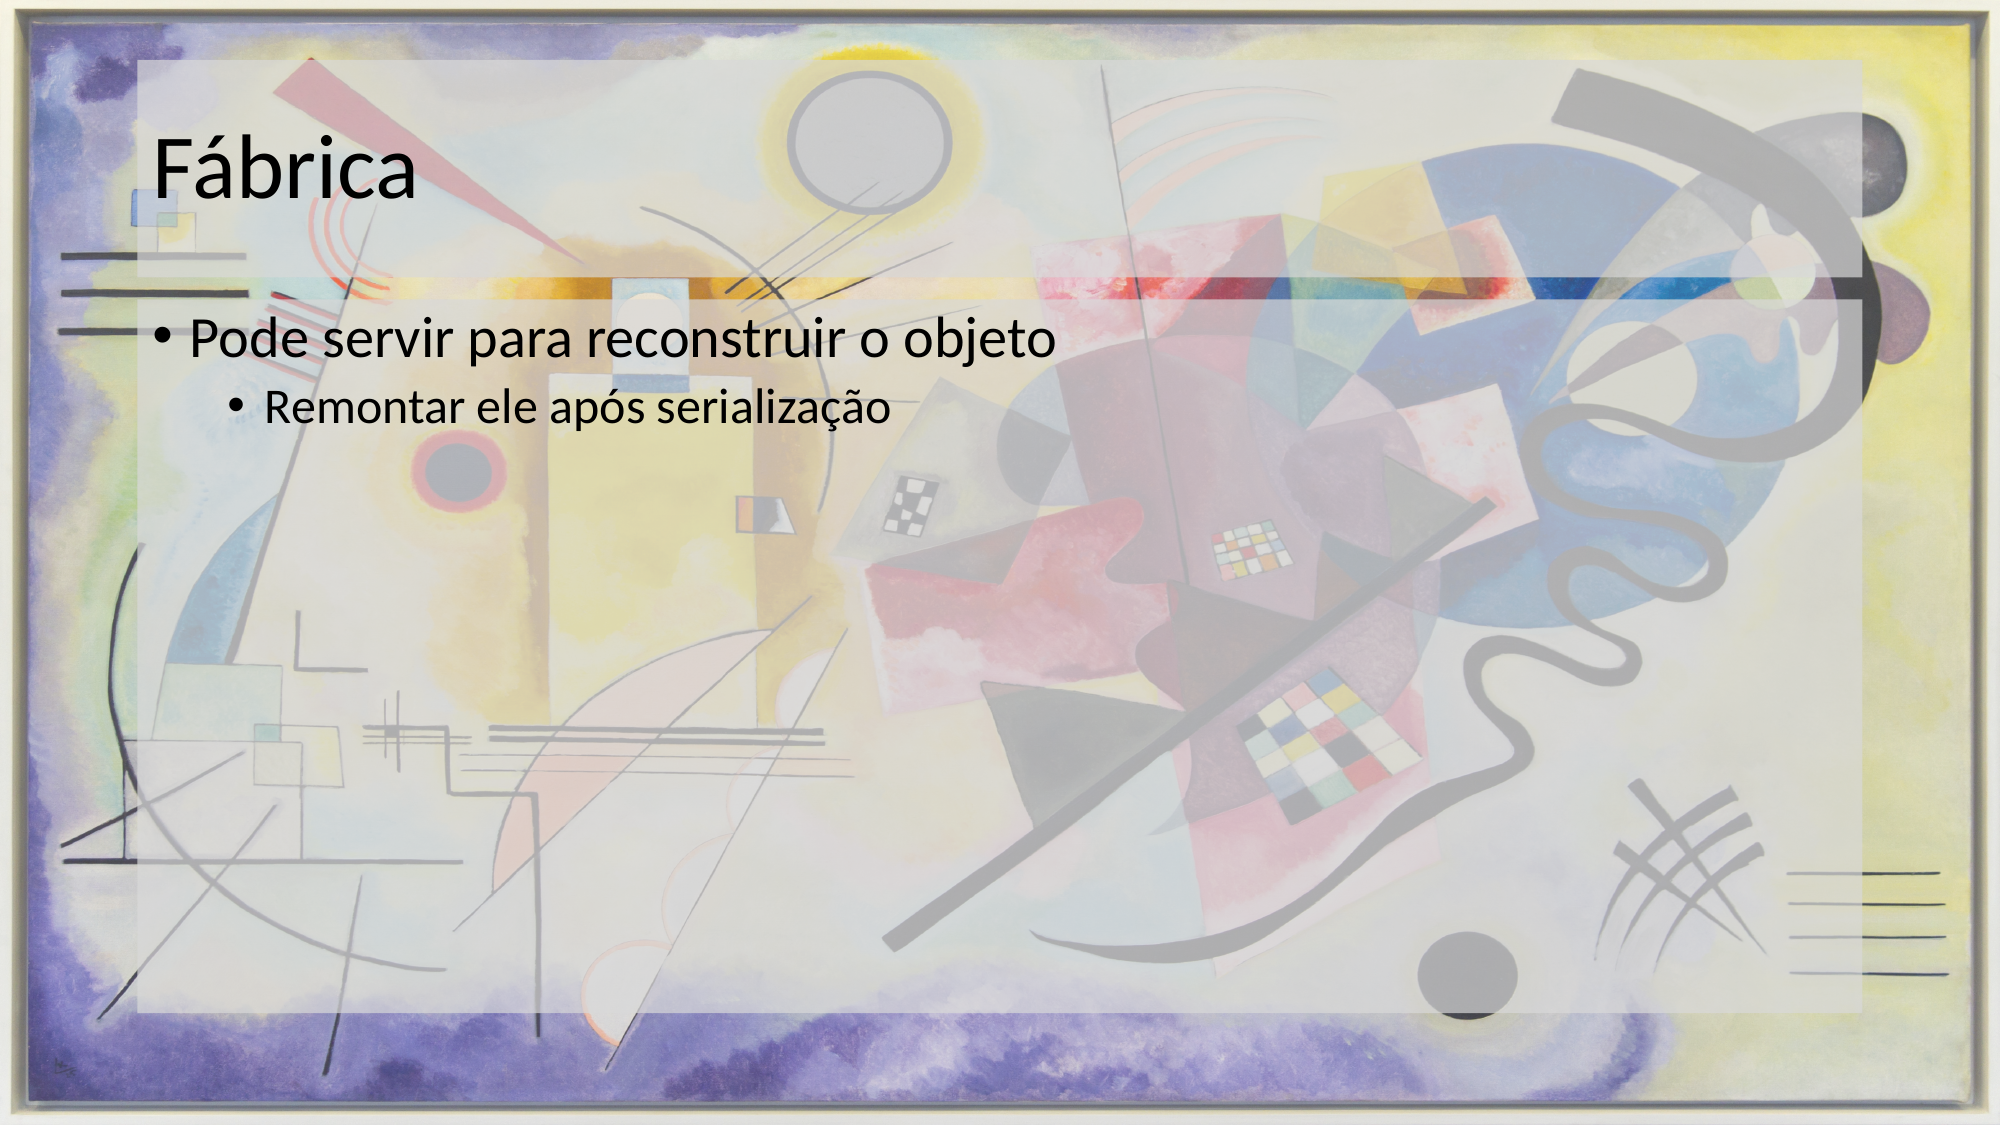

# Fábrica
Pode servir para reconstruir o objeto
Remontar ele após serialização